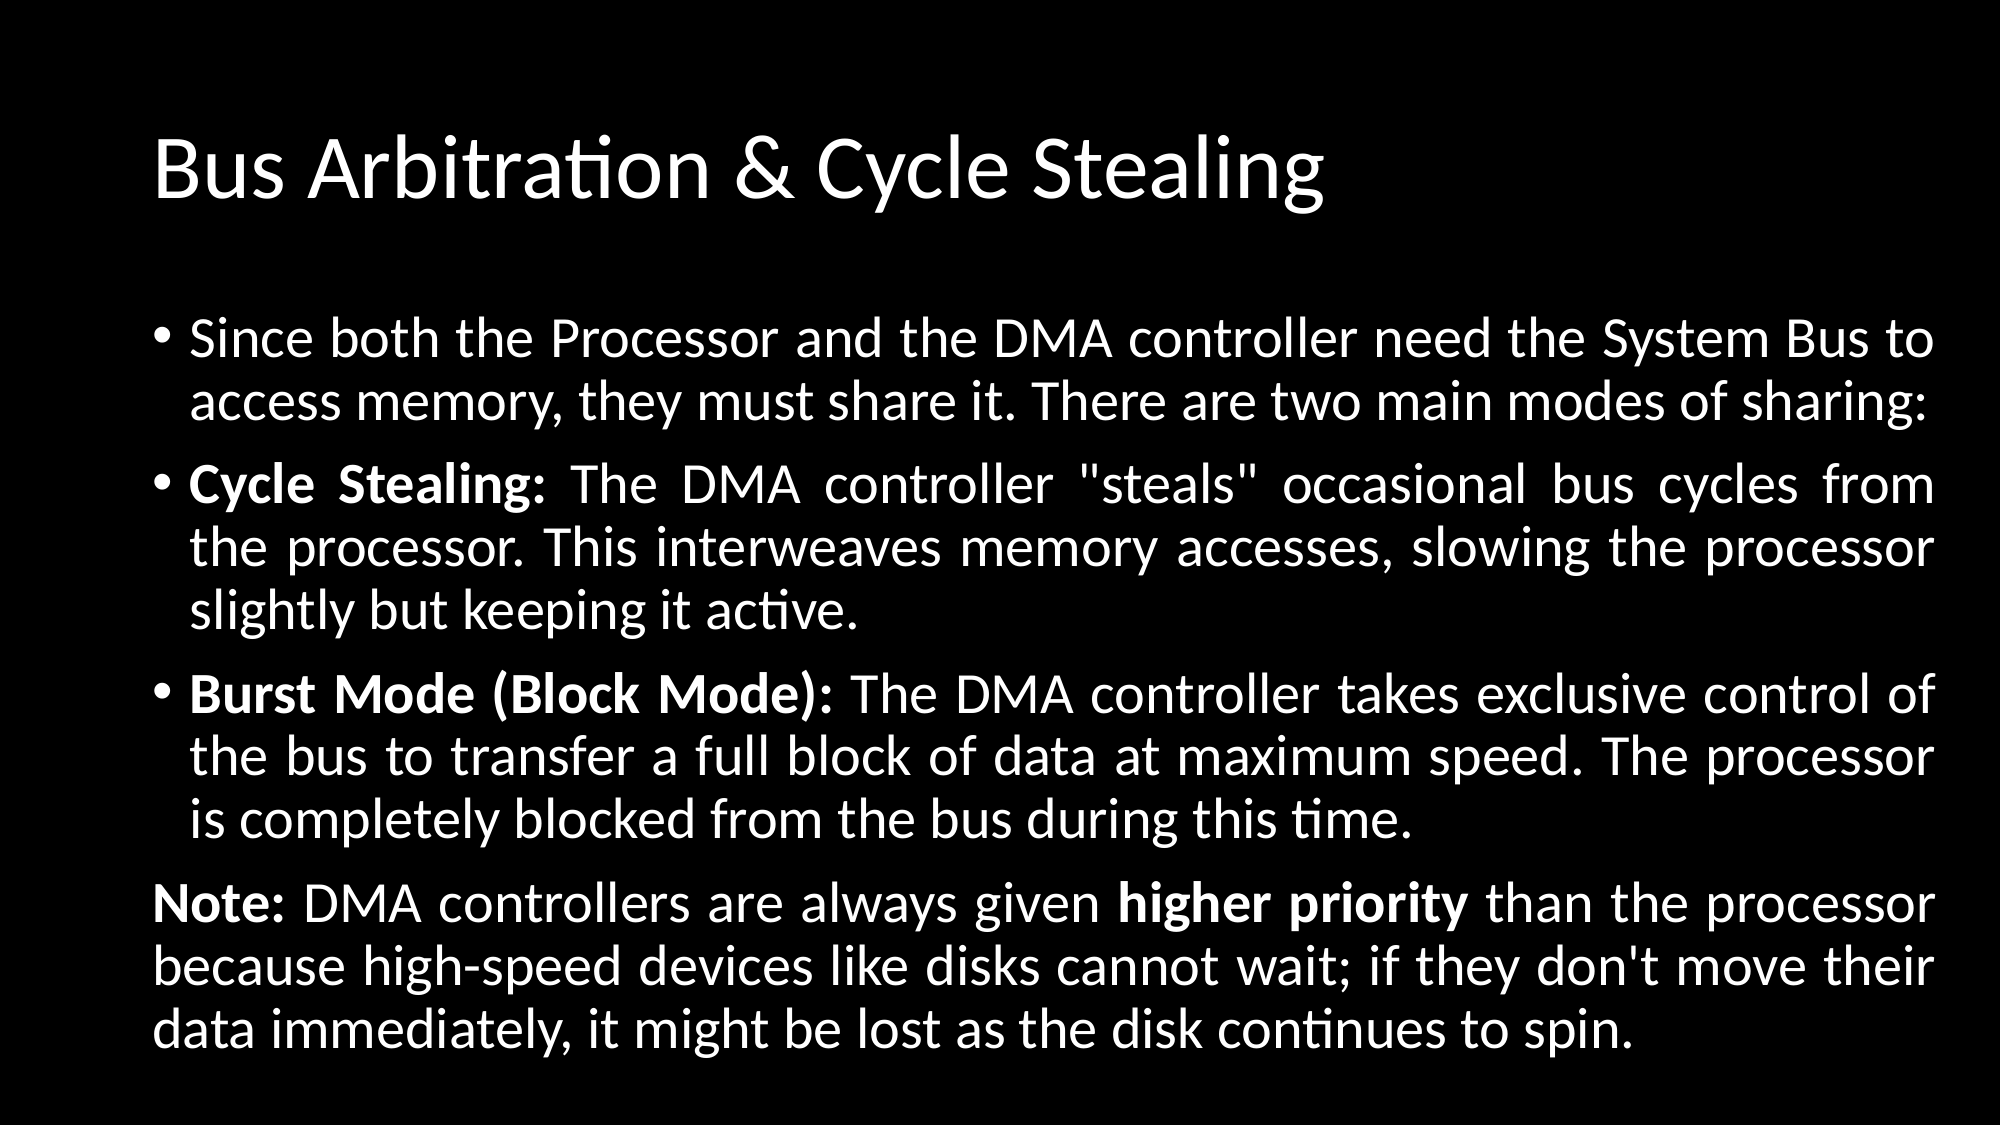

# Bus Arbitration & Cycle Stealing
Since both the Processor and the DMA controller need the System Bus to access memory, they must share it. There are two main modes of sharing:
Cycle Stealing: The DMA controller "steals" occasional bus cycles from the processor. This interweaves memory accesses, slowing the processor slightly but keeping it active.
Burst Mode (Block Mode): The DMA controller takes exclusive control of the bus to transfer a full block of data at maximum speed. The processor is completely blocked from the bus during this time.
Note: DMA controllers are always given higher priority than the processor because high-speed devices like disks cannot wait; if they don't move their data immediately, it might be lost as the disk continues to spin.